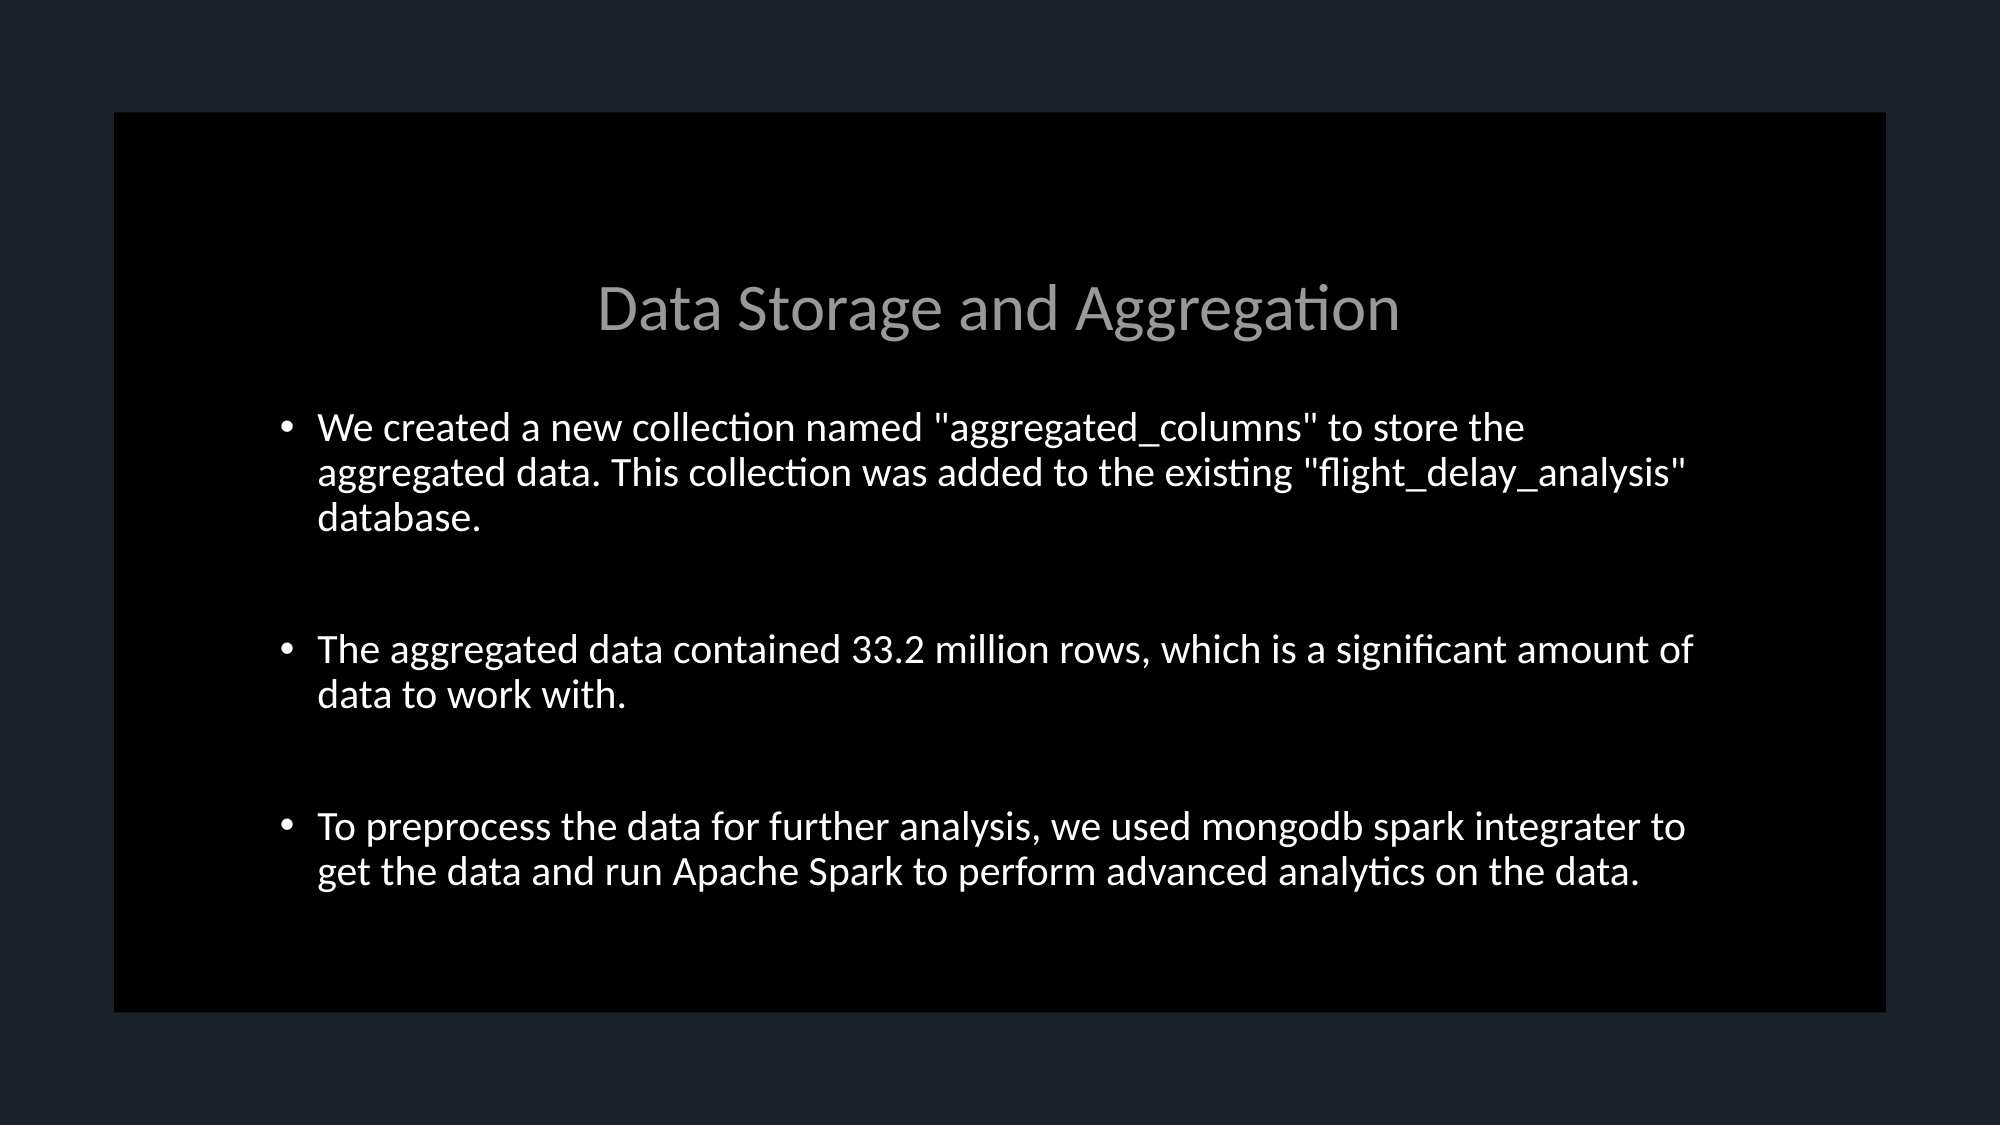

# Data Storage and Aggregation
We created a new collection named "aggregated_columns" to store the aggregated data. This collection was added to the existing "flight_delay_analysis" database.

The aggregated data contained 33.2 million rows, which is a significant amount of data to work with.

To preprocess the data for further analysis, we used mongodb spark integrater to get the data and run Apache Spark to perform advanced analytics on the data.